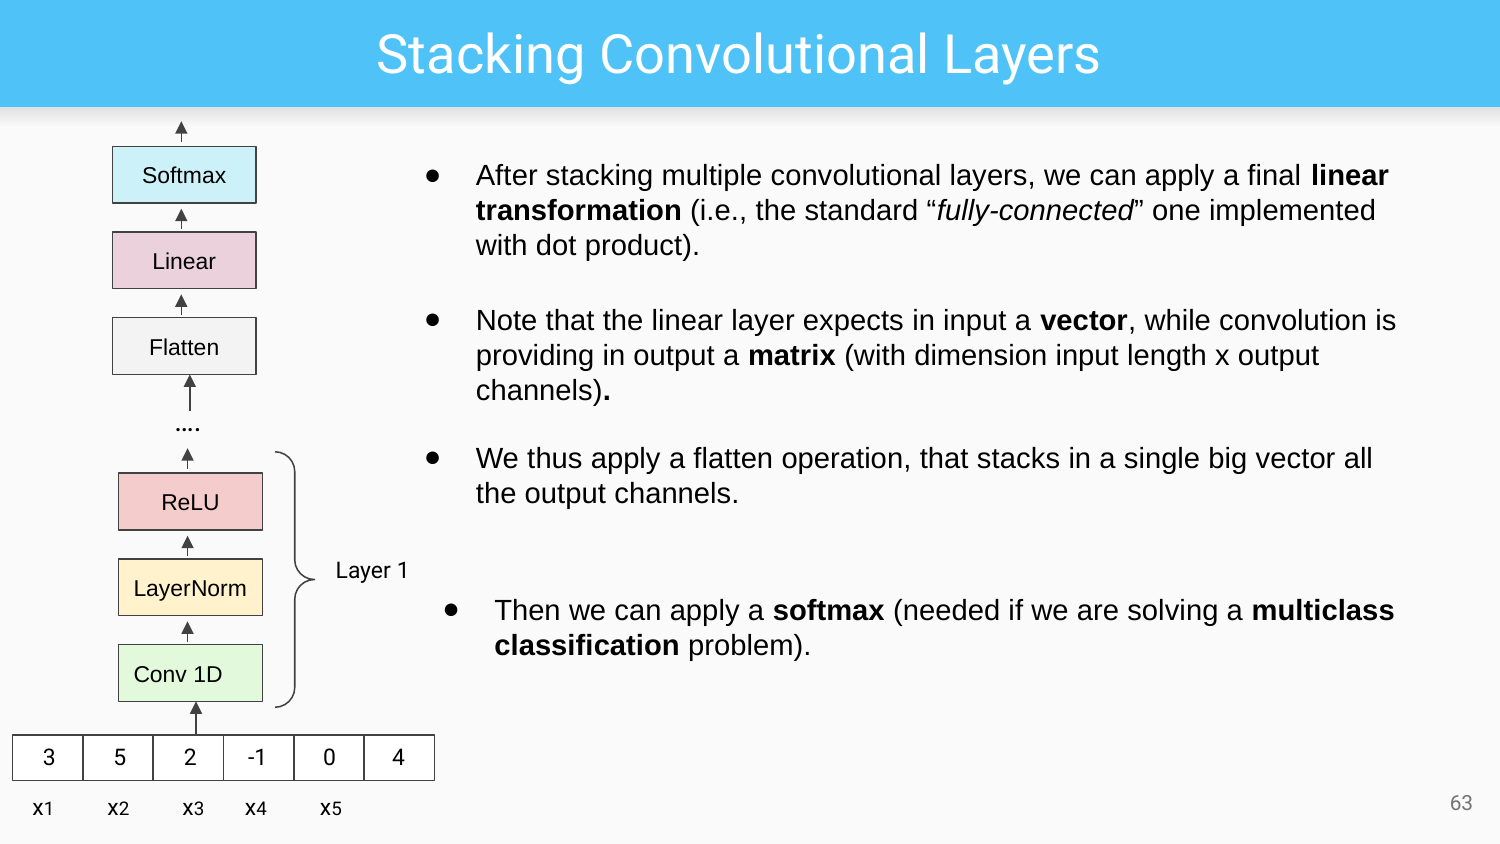

# Stacking Convolutional Layers
After stacking multiple convolutional layers, we can apply a final linear transformation (i.e., the standard “fully-connected” one implemented with dot product).
Softmax
Linear
Flatten
Note that the linear layer expects in input a vector, while convolution is providing in output a matrix (with dimension input length x output channels).
….
We thus apply a flatten operation, that stacks in a single big vector all the output channels.

ReLU
LayerNorm
Conv 1D
Layer 1
Then we can apply a softmax (needed if we are solving a multiclass classification problem).
3
5
2
-1
0
4

63
x1
x2
x3
x4
x5